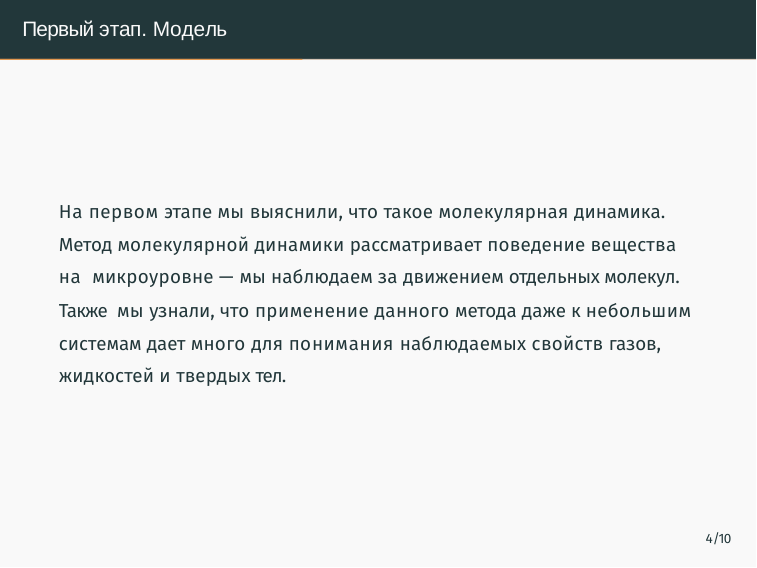

# Первый этап. Модель

На первом этапе мы выяснили, что такое молекулярная динамика.  Метод молекулярной динамики рассматривает поведение вещества на  микроуровне — мы наблюдаем за движением отдельных молекул.
Также  мы узнали, что применение данного метода даже к небольшим  системам дает много для понимания наблюдаемых свойств газов,  жидкостей и твердых тел.
4/10